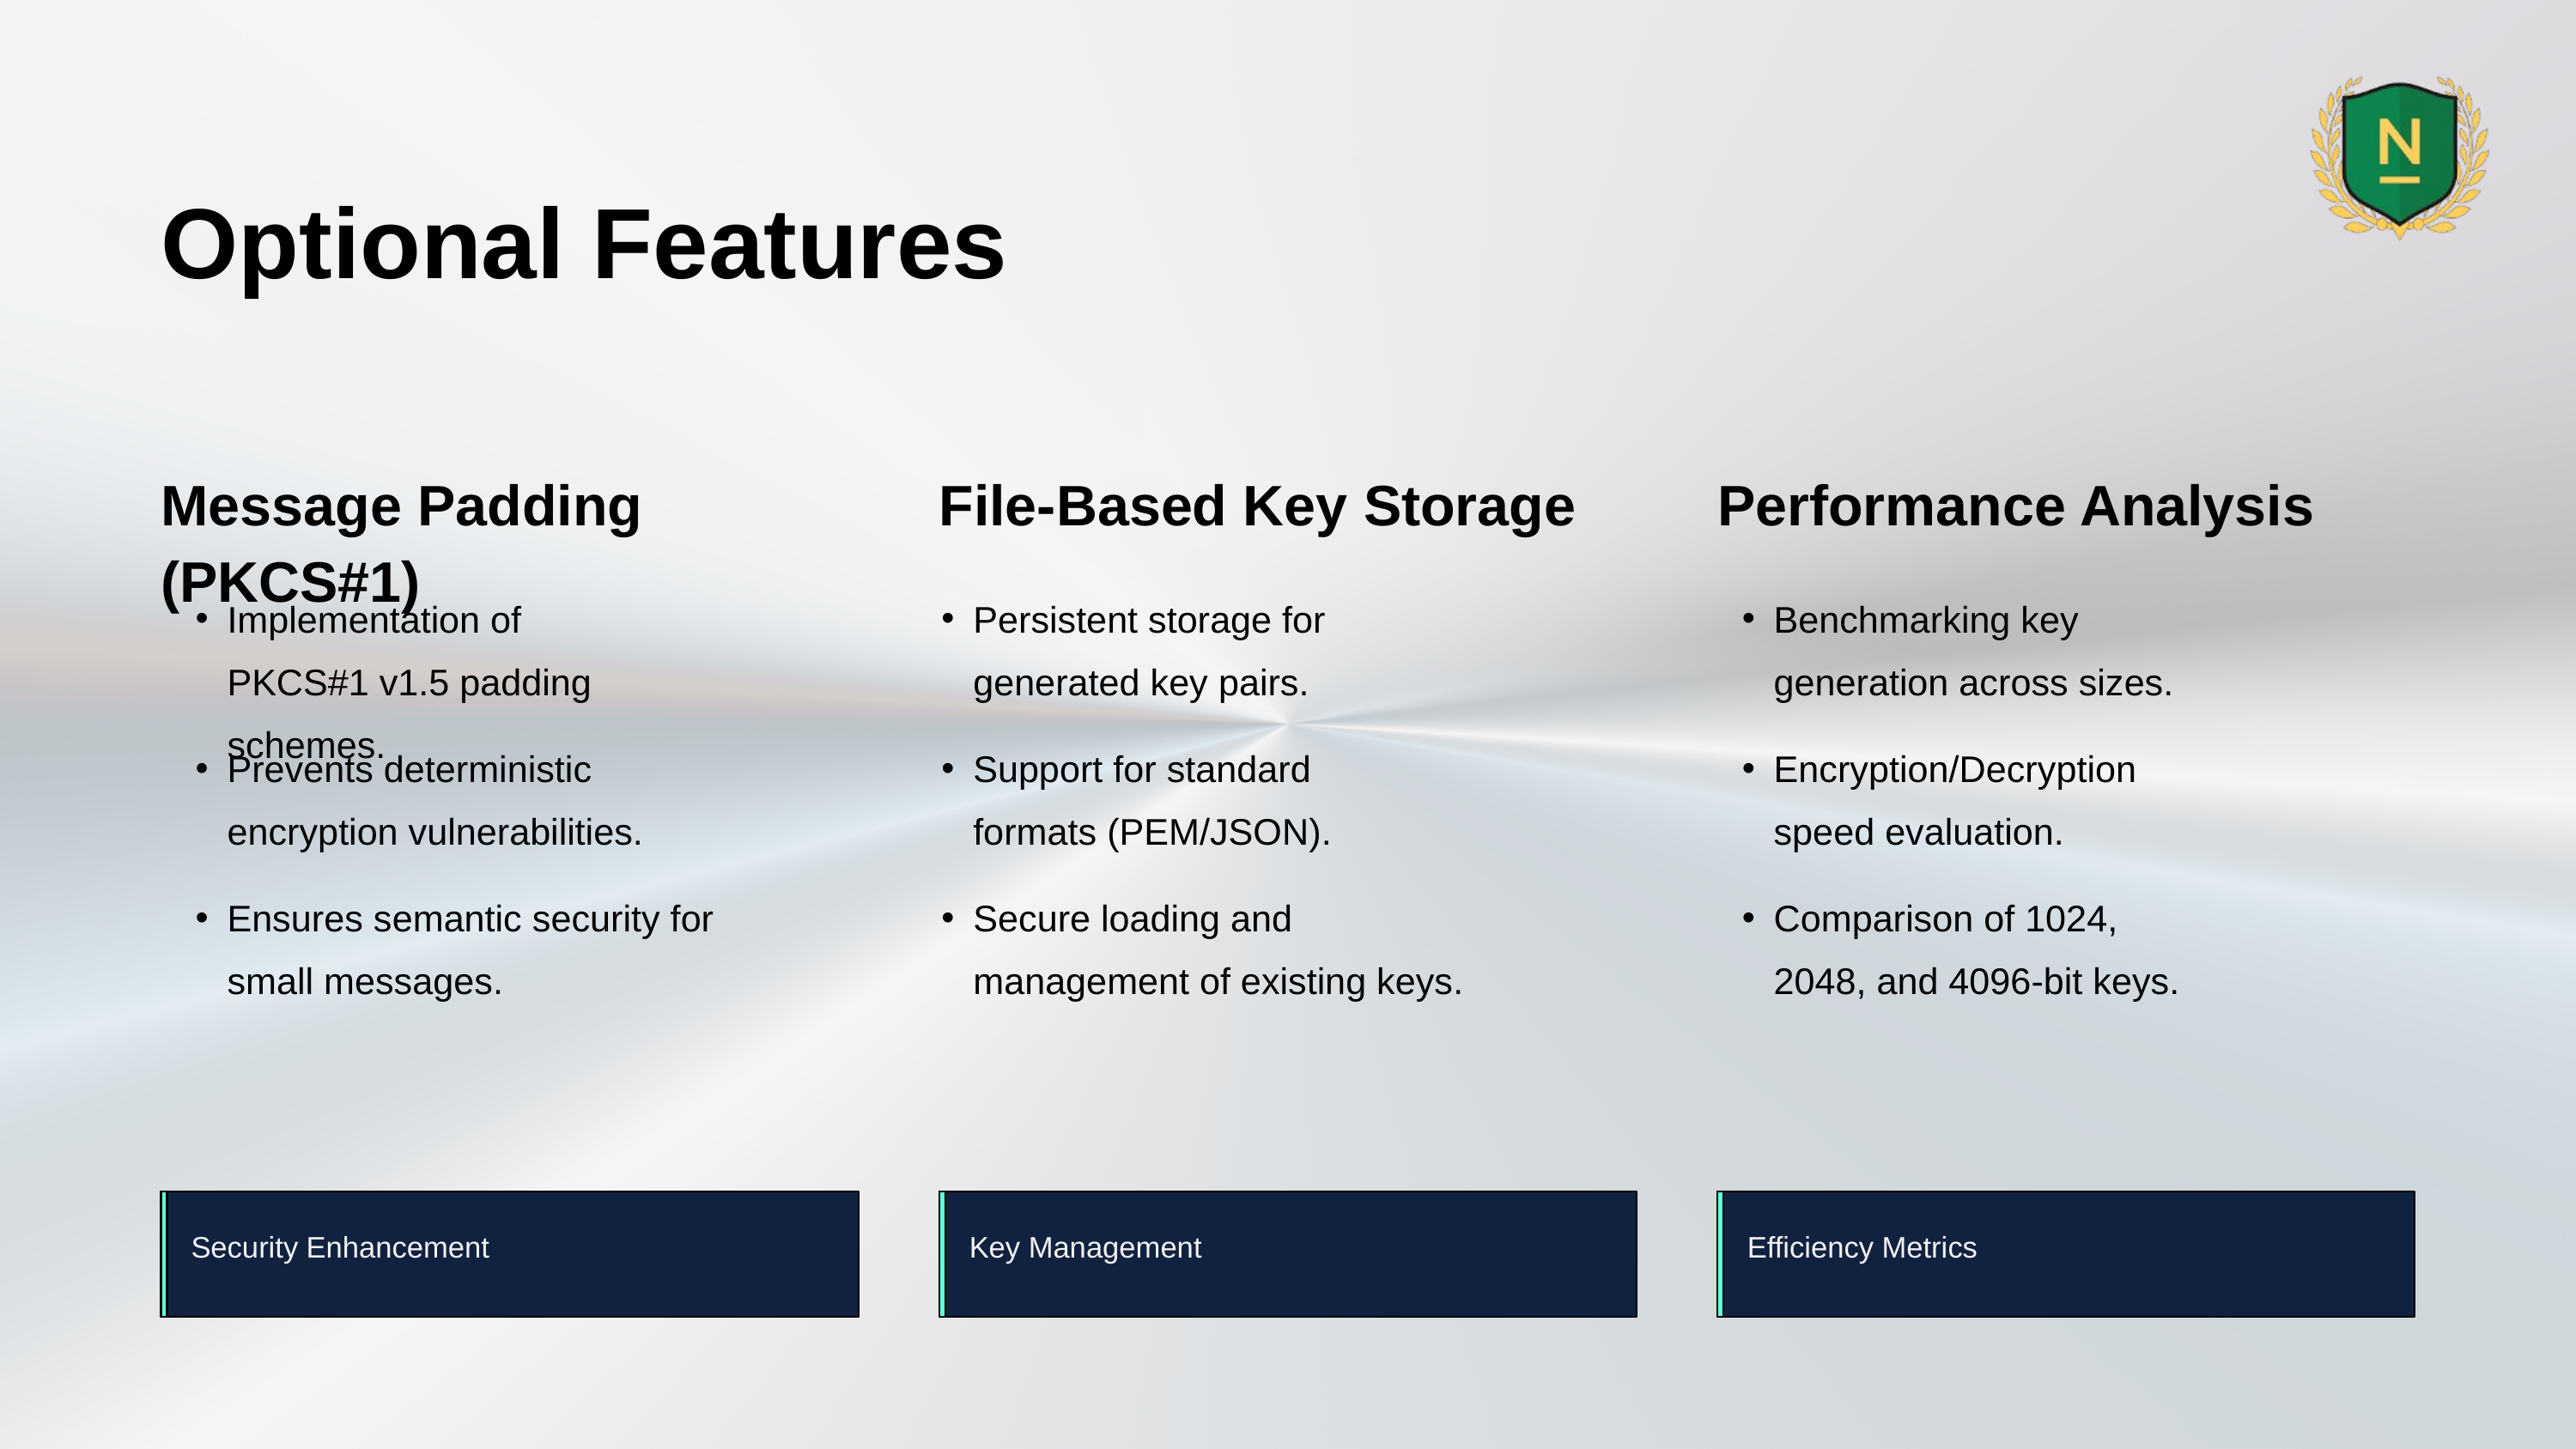

Optional Features
Message Padding (PKCS#1)
File-Based Key Storage
Performance Analysis
Implementation of PKCS#1 v1.5 padding schemes.
Persistent storage for generated key pairs.
Benchmarking key generation across sizes.
Prevents deterministic encryption vulnerabilities.
Support for standard formats (PEM/JSON).
Encryption/Decryption speed evaluation.
Ensures semantic security for small messages.
Secure loading and management of existing keys.
Comparison of 1024, 2048, and 4096-bit keys.

Security Enhancement
Key Management
Efficiency Metrics